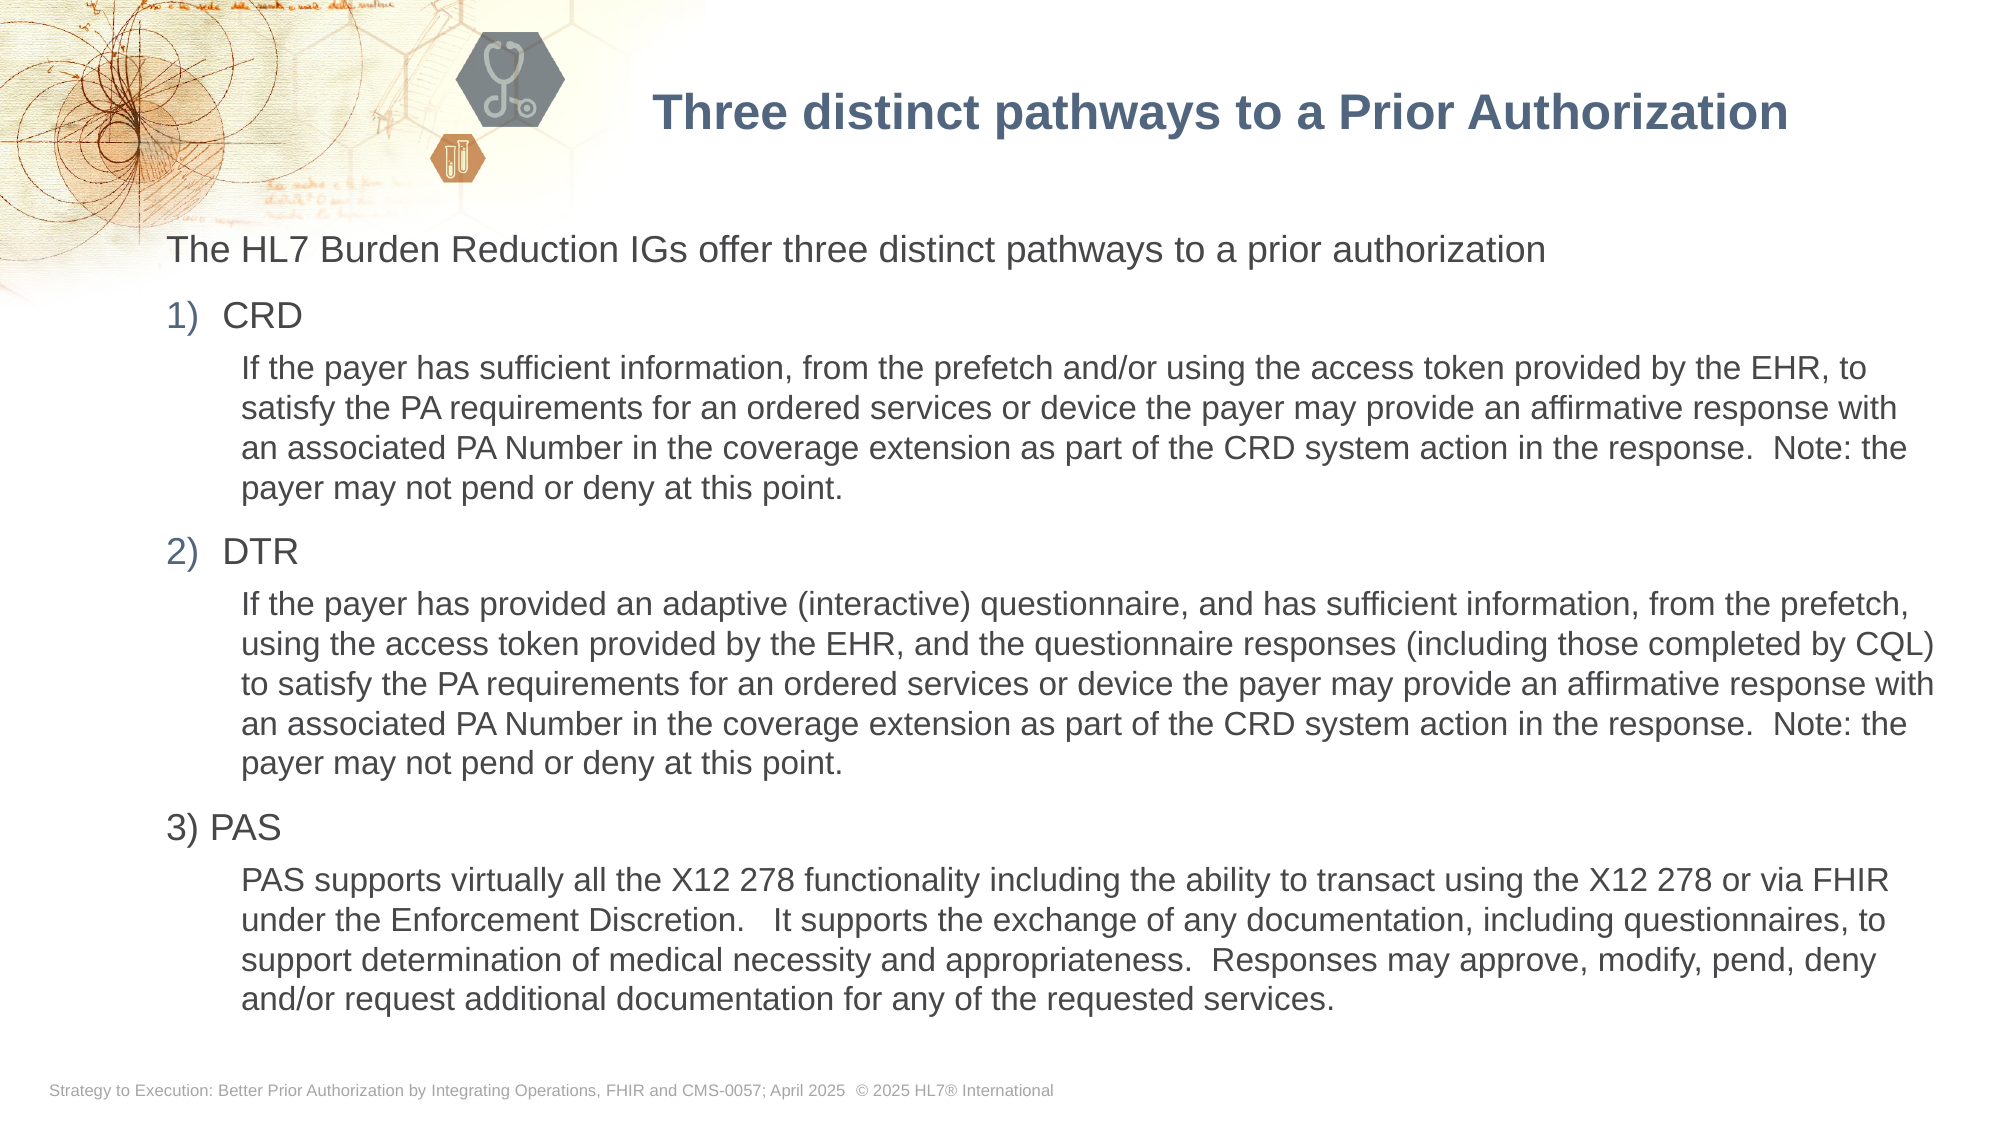

Three distinct pathways to a Prior Authorization
The HL7 Burden Reduction IGs offer three distinct pathways to a prior authorization
CRD
If the payer has sufficient information, from the prefetch and/or using the access token provided by the EHR, to satisfy the PA requirements for an ordered services or device the payer may provide an affirmative response with an associated PA Number in the coverage extension as part of the CRD system action in the response.  Note: the payer may not pend or deny at this point.
DTR
If the payer has provided an adaptive (interactive) questionnaire, and has sufficient information, from the prefetch, using the access token provided by the EHR, and the questionnaire responses (including those completed by CQL) to satisfy the PA requirements for an ordered services or device the payer may provide an affirmative response with an associated PA Number in the coverage extension as part of the CRD system action in the response.  Note: the payer may not pend or deny at this point.
3) PAS
PAS supports virtually all the X12 278 functionality including the ability to transact using the X12 278 or via FHIR under the Enforcement Discretion.   It supports the exchange of any documentation, including questionnaires, to support determination of medical necessity and appropriateness.  Responses may approve, modify, pend, deny and/or request additional documentation for any of the requested services.